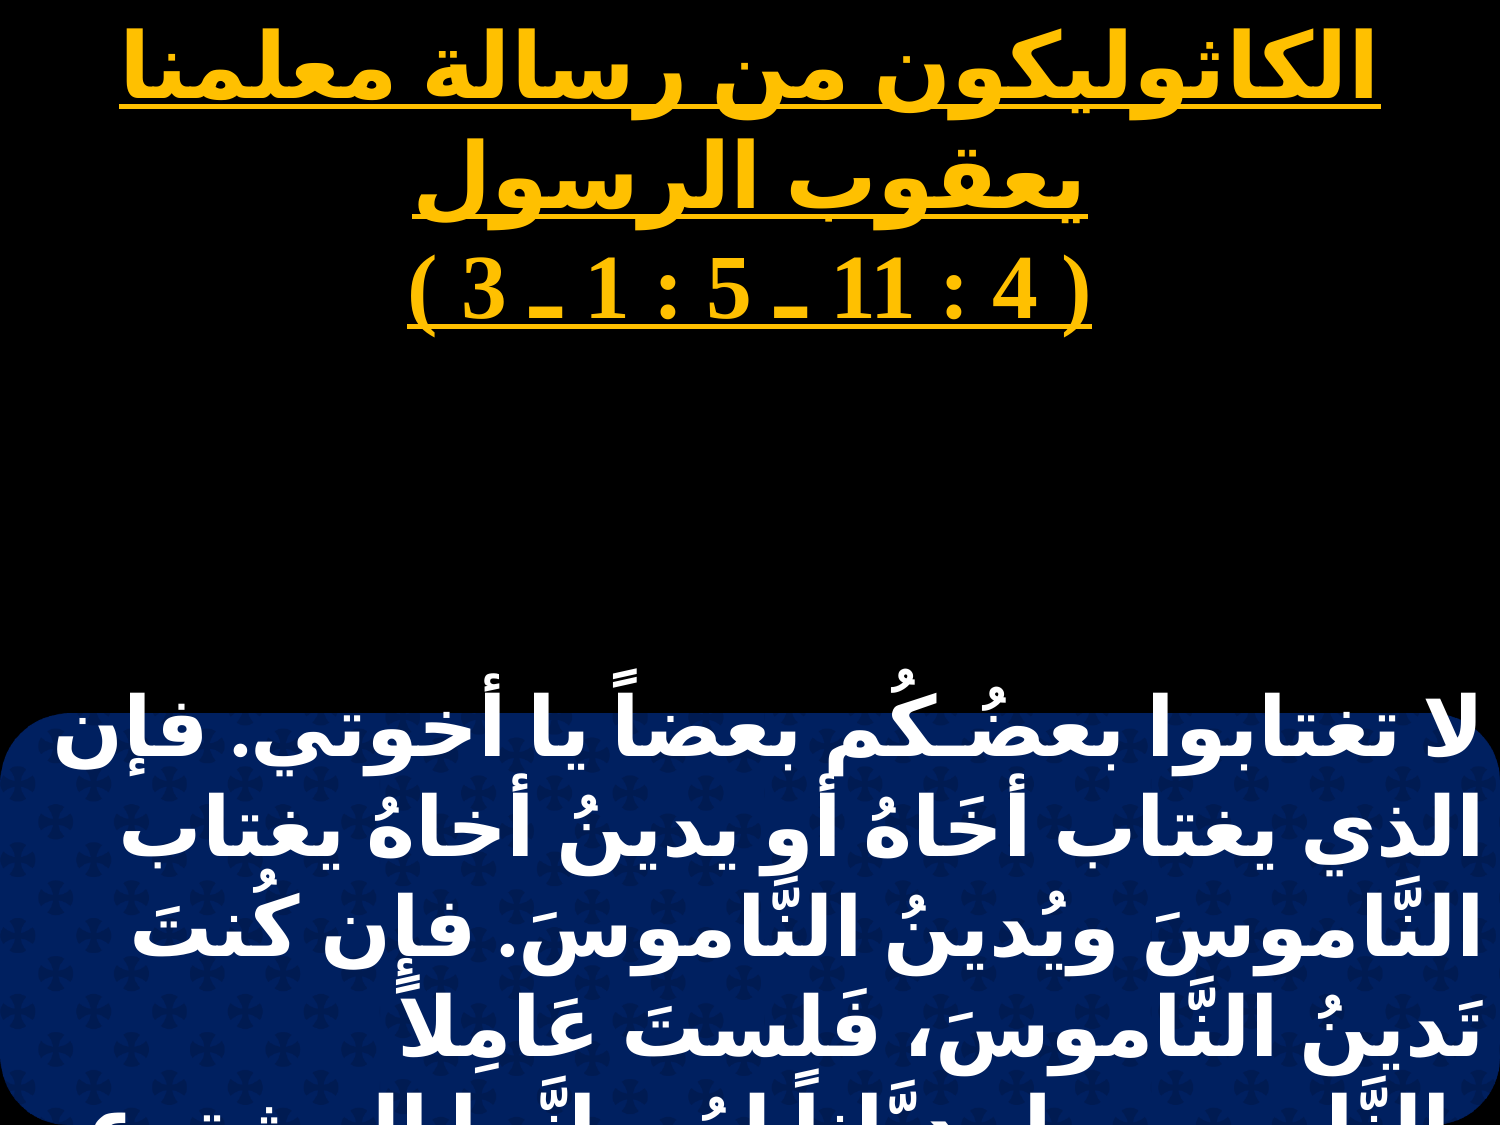

الكاثوليكون من رسالة معلمنا يعقوب الرسول
( 4 : 11 ـ 5 : 1 ـ 3 )
لا تغتابوا بعضُـكُم بعضاً يا أخوتي. فإن الذي يغتاب أخَاهُ أو يدينُ أخاهُ يغتاب النَّاموسَ ويُدينُ النَّاموسَ. فإن كُنتَ تَدينُ النَّاموسَ، فَلستَ عَامِلاً بالنَّاموس بل ديَّاناً لهُ. وإنَّما المشترع والدَّيان